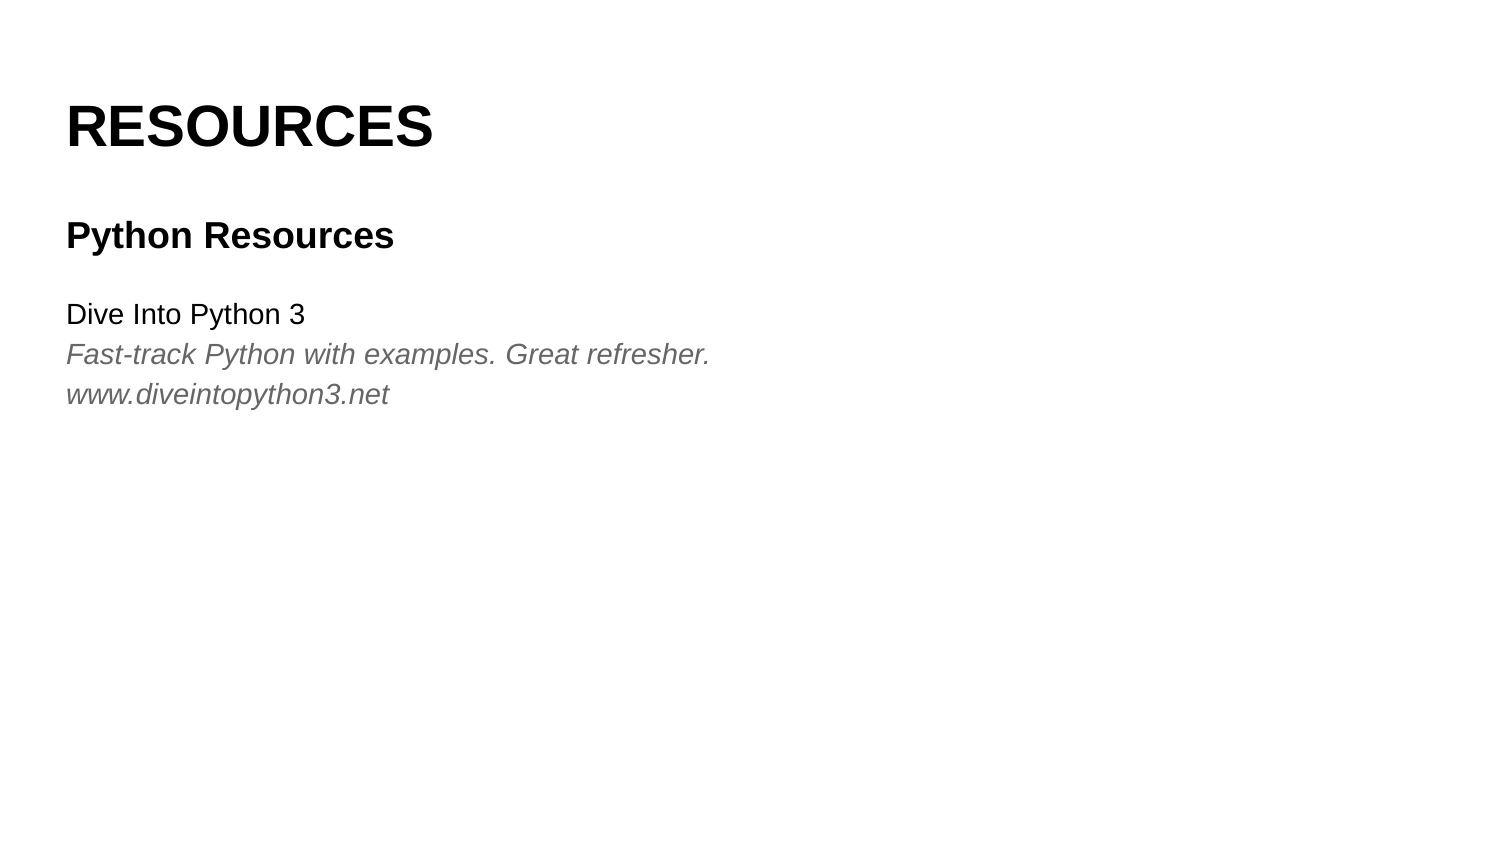

# RESOURCES
Python Resources

Dive Into Python 3
Fast-track Python with examples. Great refresher.
www.diveintopython3.net